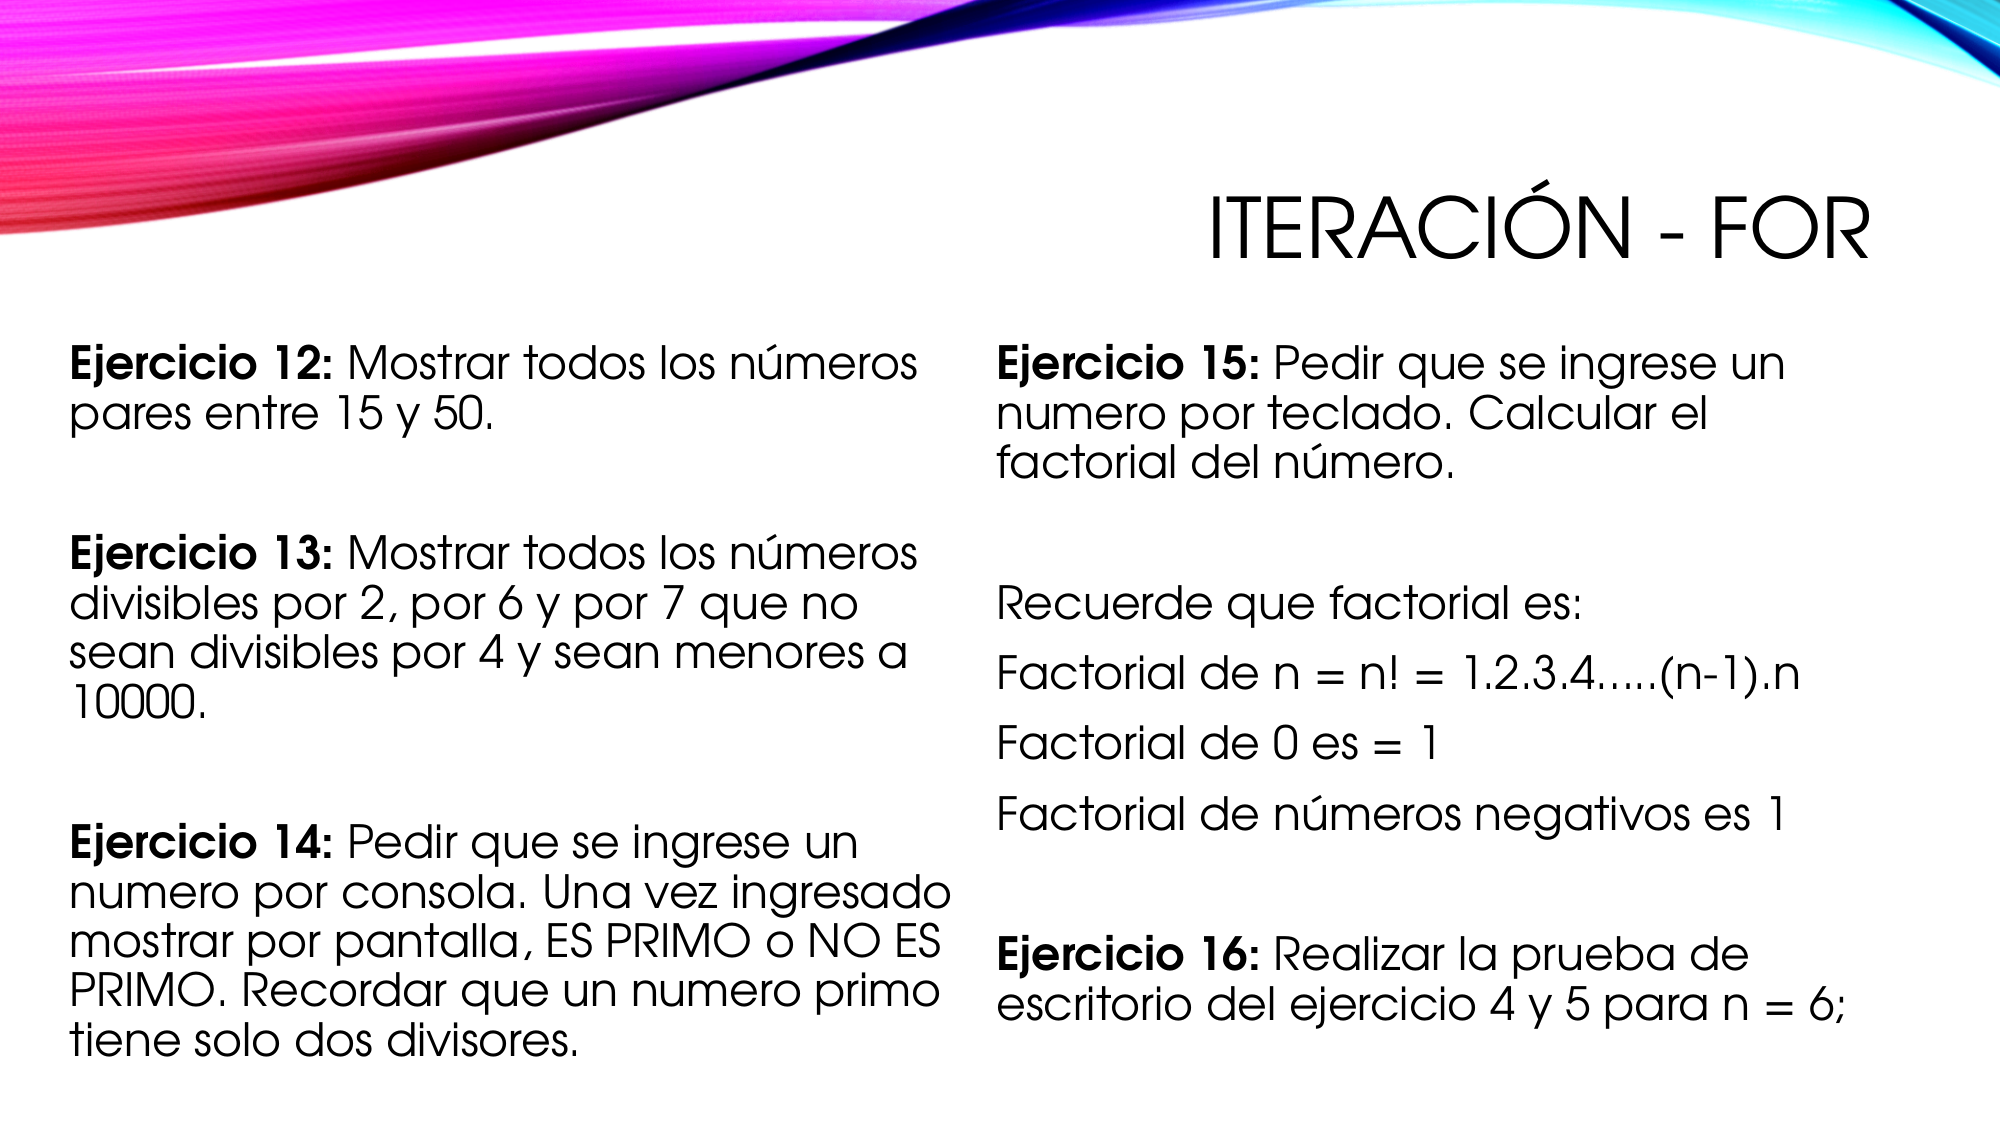

# Iteración - FOR
Ejercicio 15: Pedir que se ingrese un numero por teclado. Calcular el factorial del número.

Recuerde que factorial es:
Factorial de n = n! = 1.2.3.4…..(n-1).n
Factorial de 0 es = 1
Factorial de números negativos es 1

Ejercicio 16: Realizar la prueba de escritorio del ejercicio 4 y 5 para n = 6;
Ejercicio 12: Mostrar todos los números pares entre 15 y 50.

Ejercicio 13: Mostrar todos los números divisibles por 2, por 6 y por 7 que no sean divisibles por 4 y sean menores a 10000.

Ejercicio 14: Pedir que se ingrese un numero por consola. Una vez ingresado mostrar por pantalla, ES PRIMO o NO ES PRIMO. Recordar que un numero primo tiene solo dos divisores.